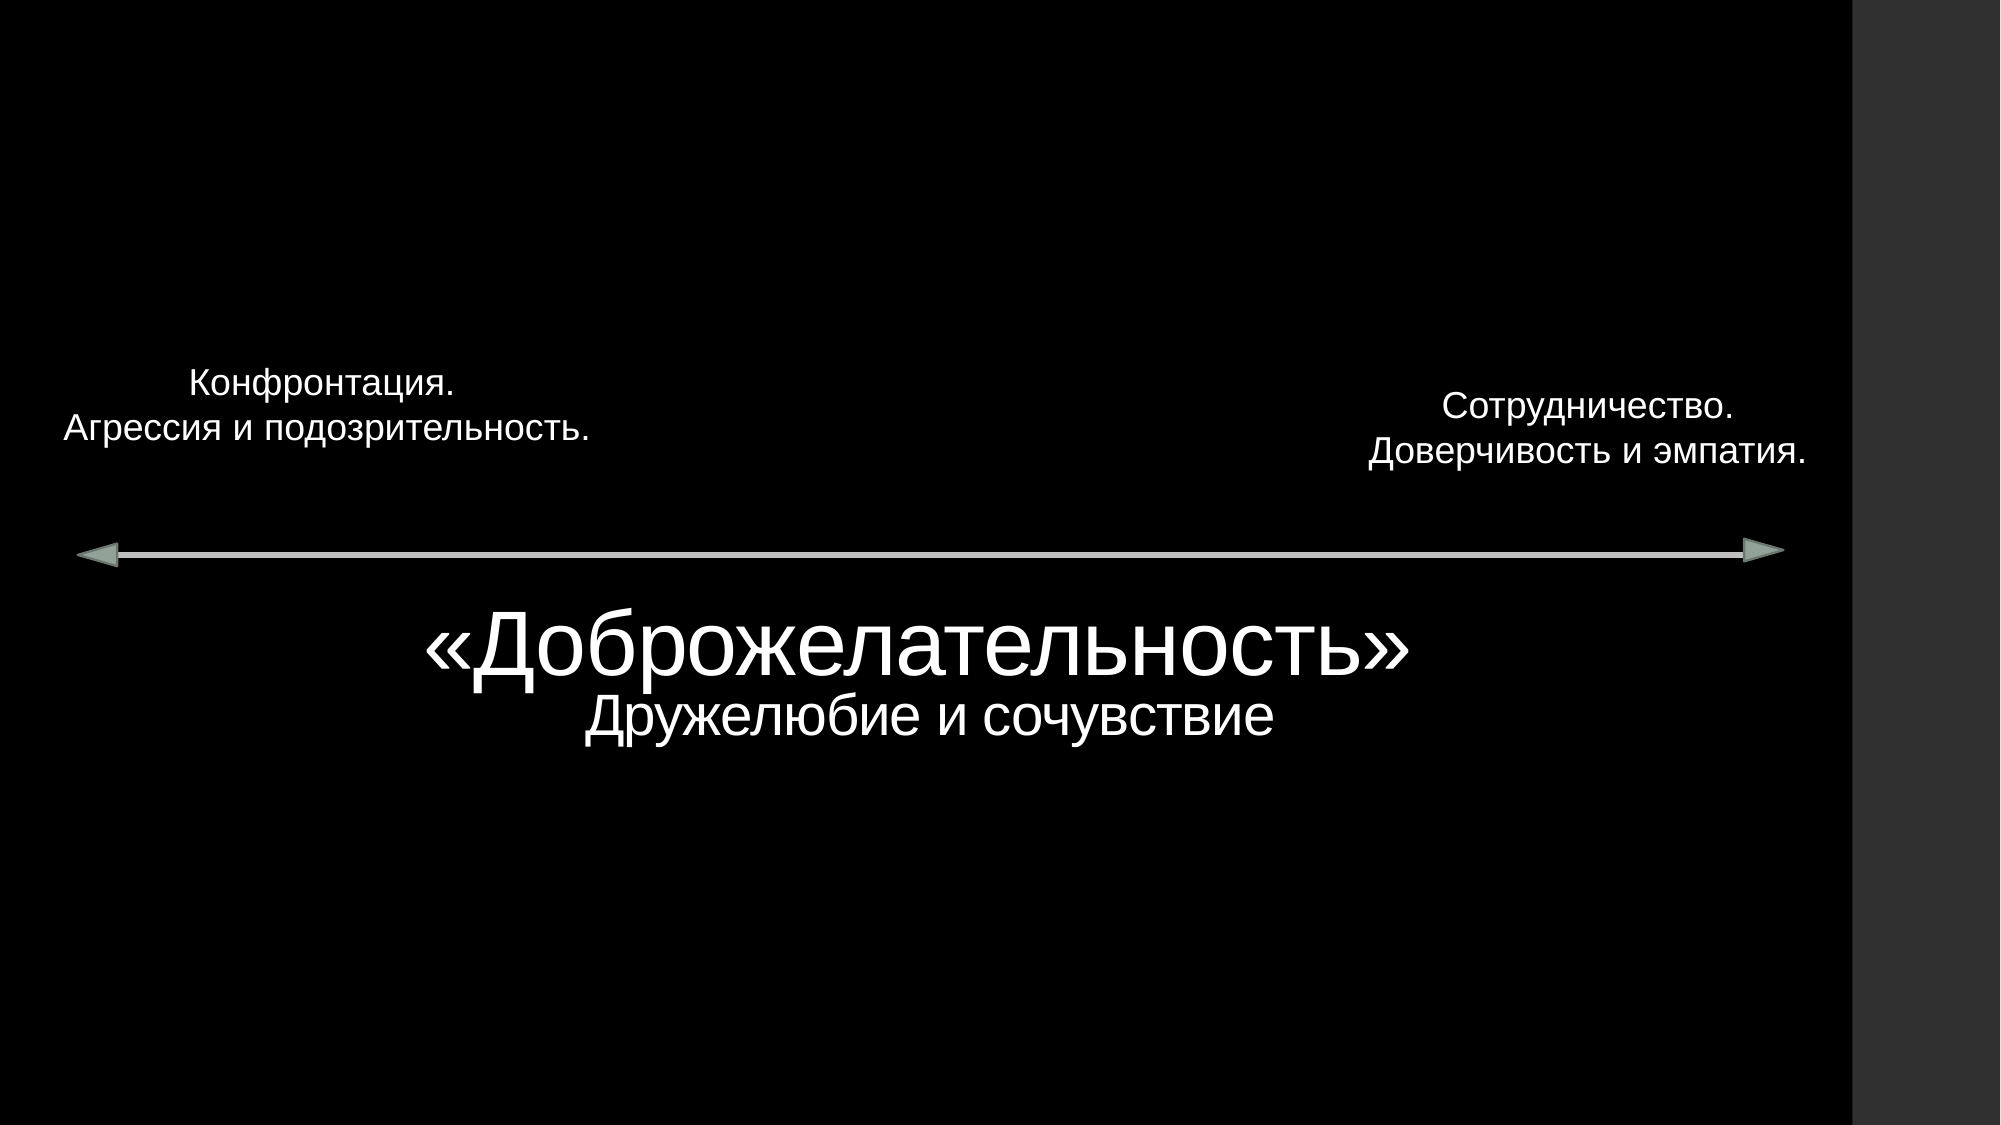

Конфронтация.
Агрессия и подозрительность.
Сотрудничество.
Доверчивость и эмпатия.

# «Доброжелательность»
Дружелюбие и сочувствие